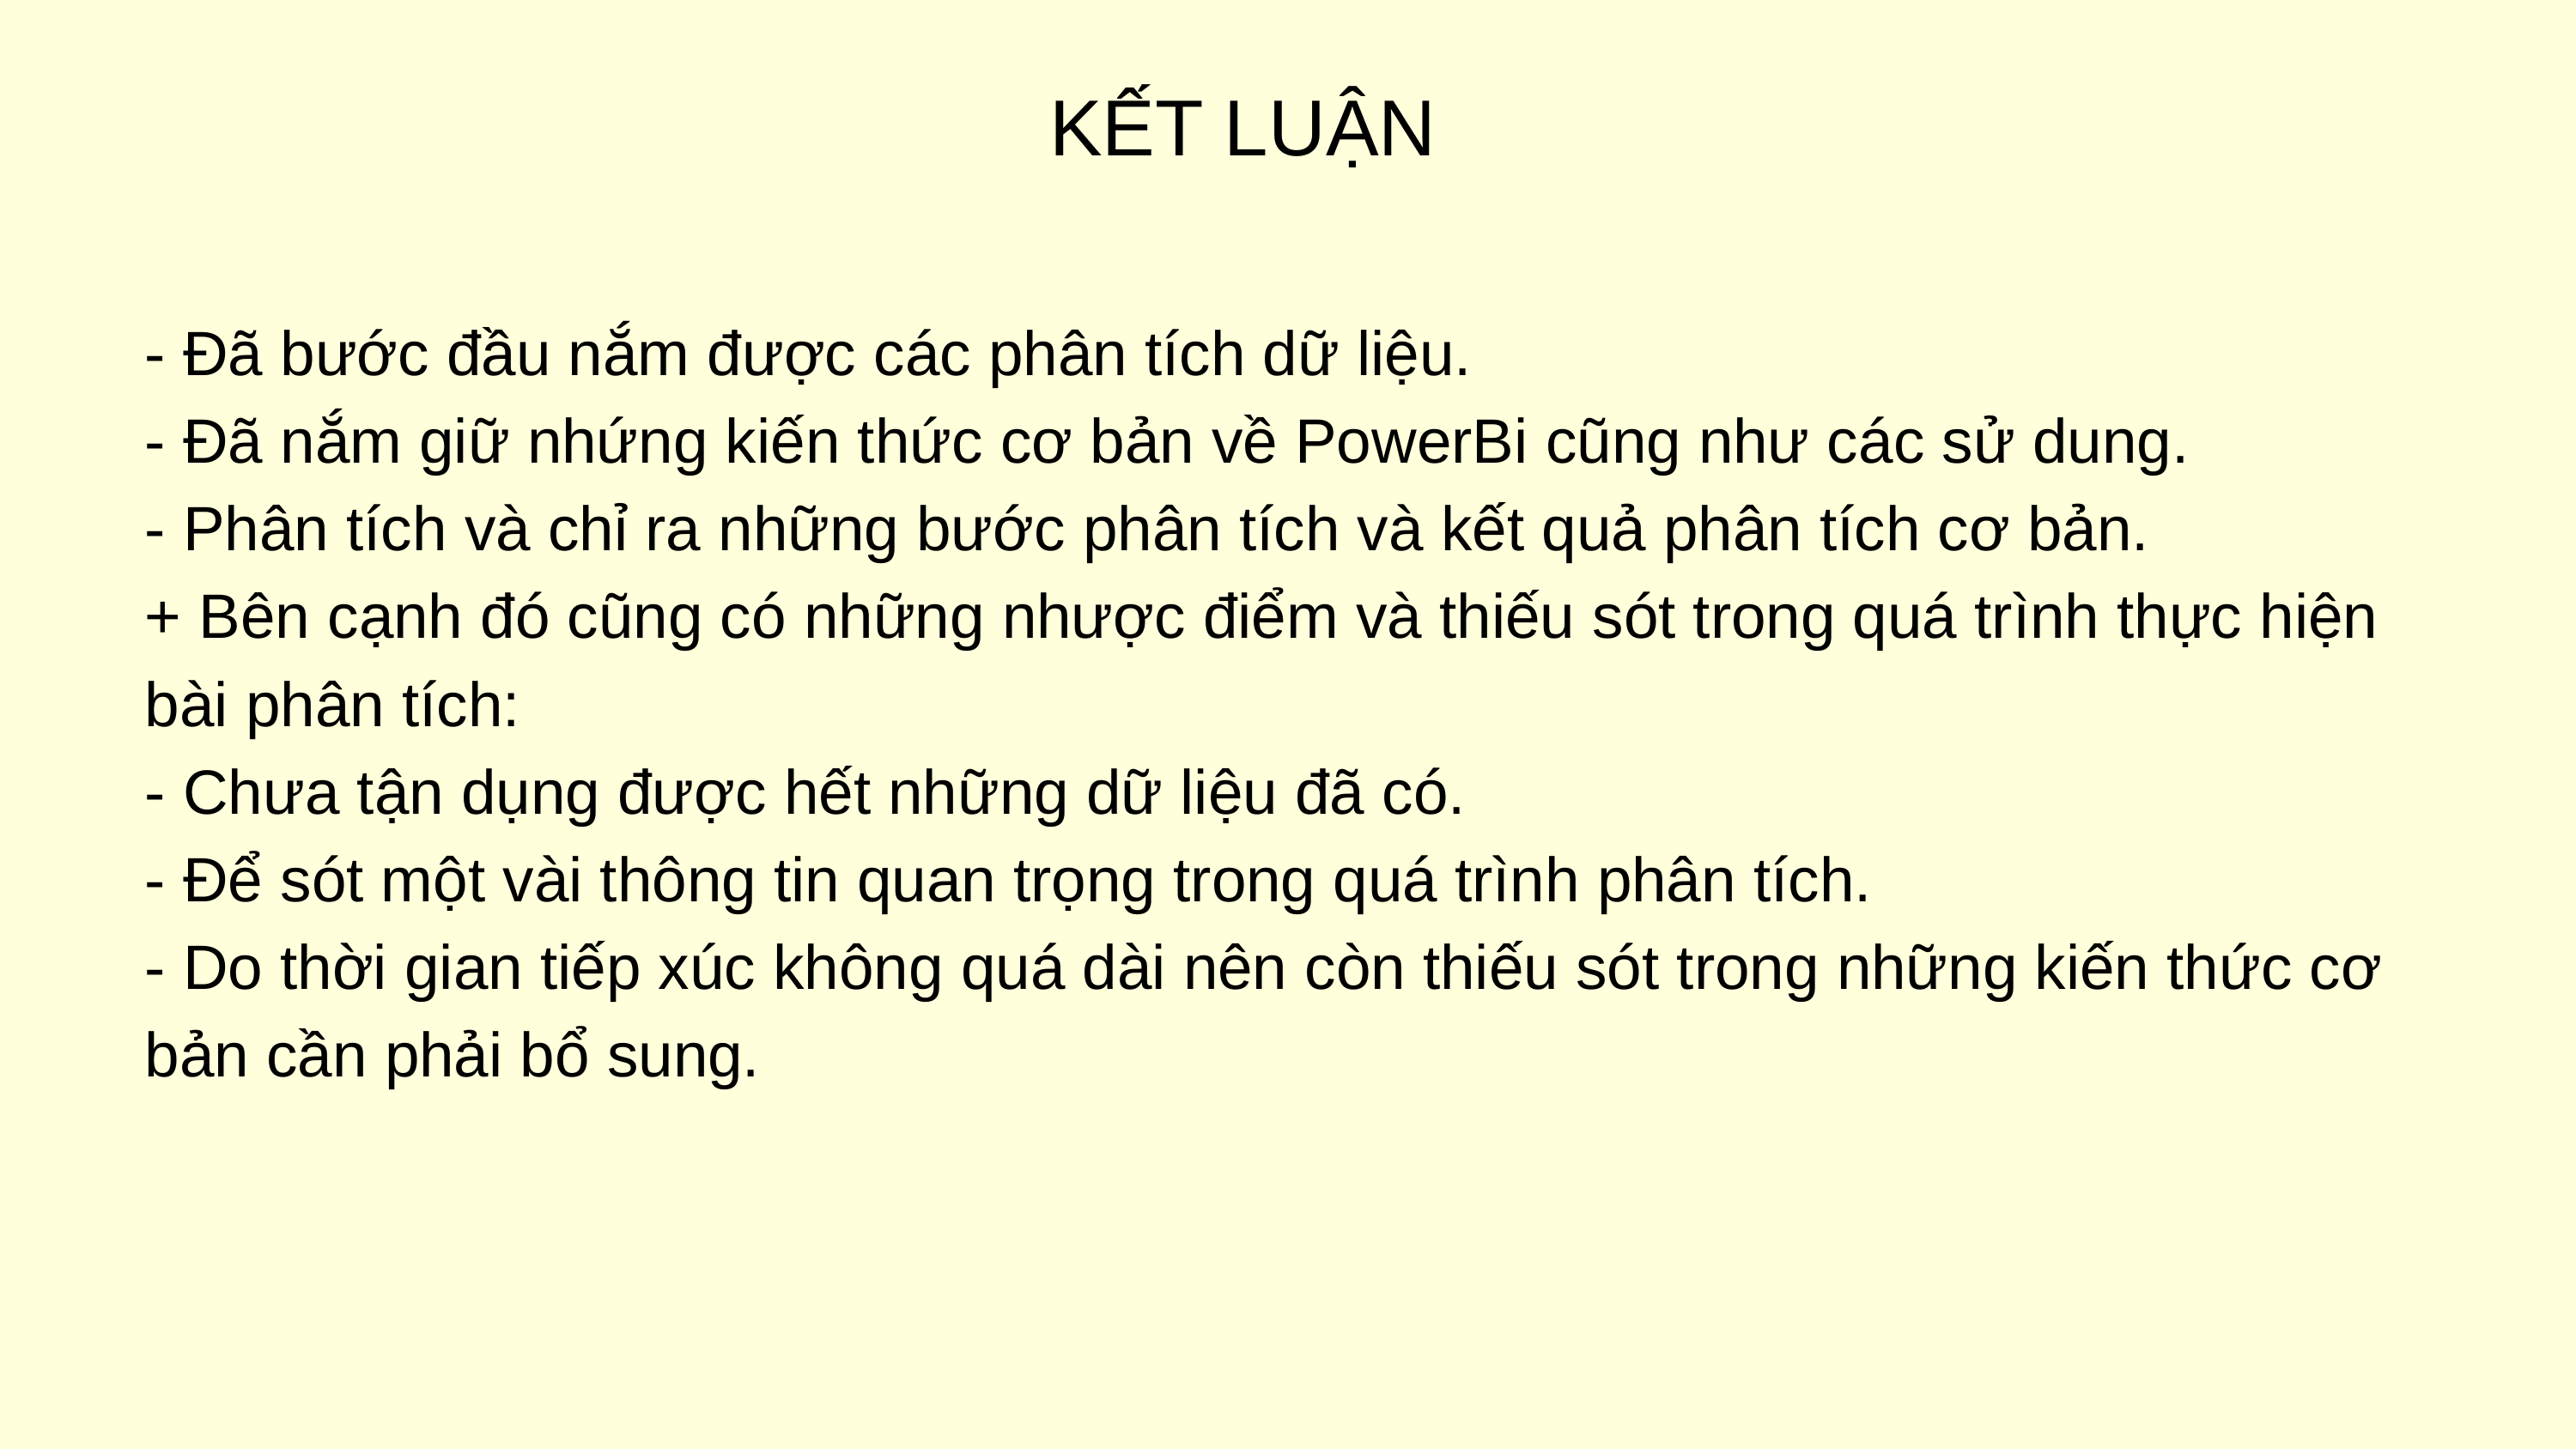

KẾT LUẬN
- Đã bước đầu nắm được các phân tích dữ liệu.
- Đã nắm giữ nhứng kiến thức cơ bản về PowerBi cũng như các sử dung.
- Phân tích và chỉ ra những bước phân tích và kết quả phân tích cơ bản.
+ Bên cạnh đó cũng có những nhược điểm và thiếu sót trong quá trình thực hiện bài phân tích:
- Chưa tận dụng được hết những dữ liệu đã có.
- Để sót một vài thông tin quan trọng trong quá trình phân tích.
- Do thời gian tiếp xúc không quá dài nên còn thiếu sót trong những kiến thức cơ bản cần phải bổ sung.